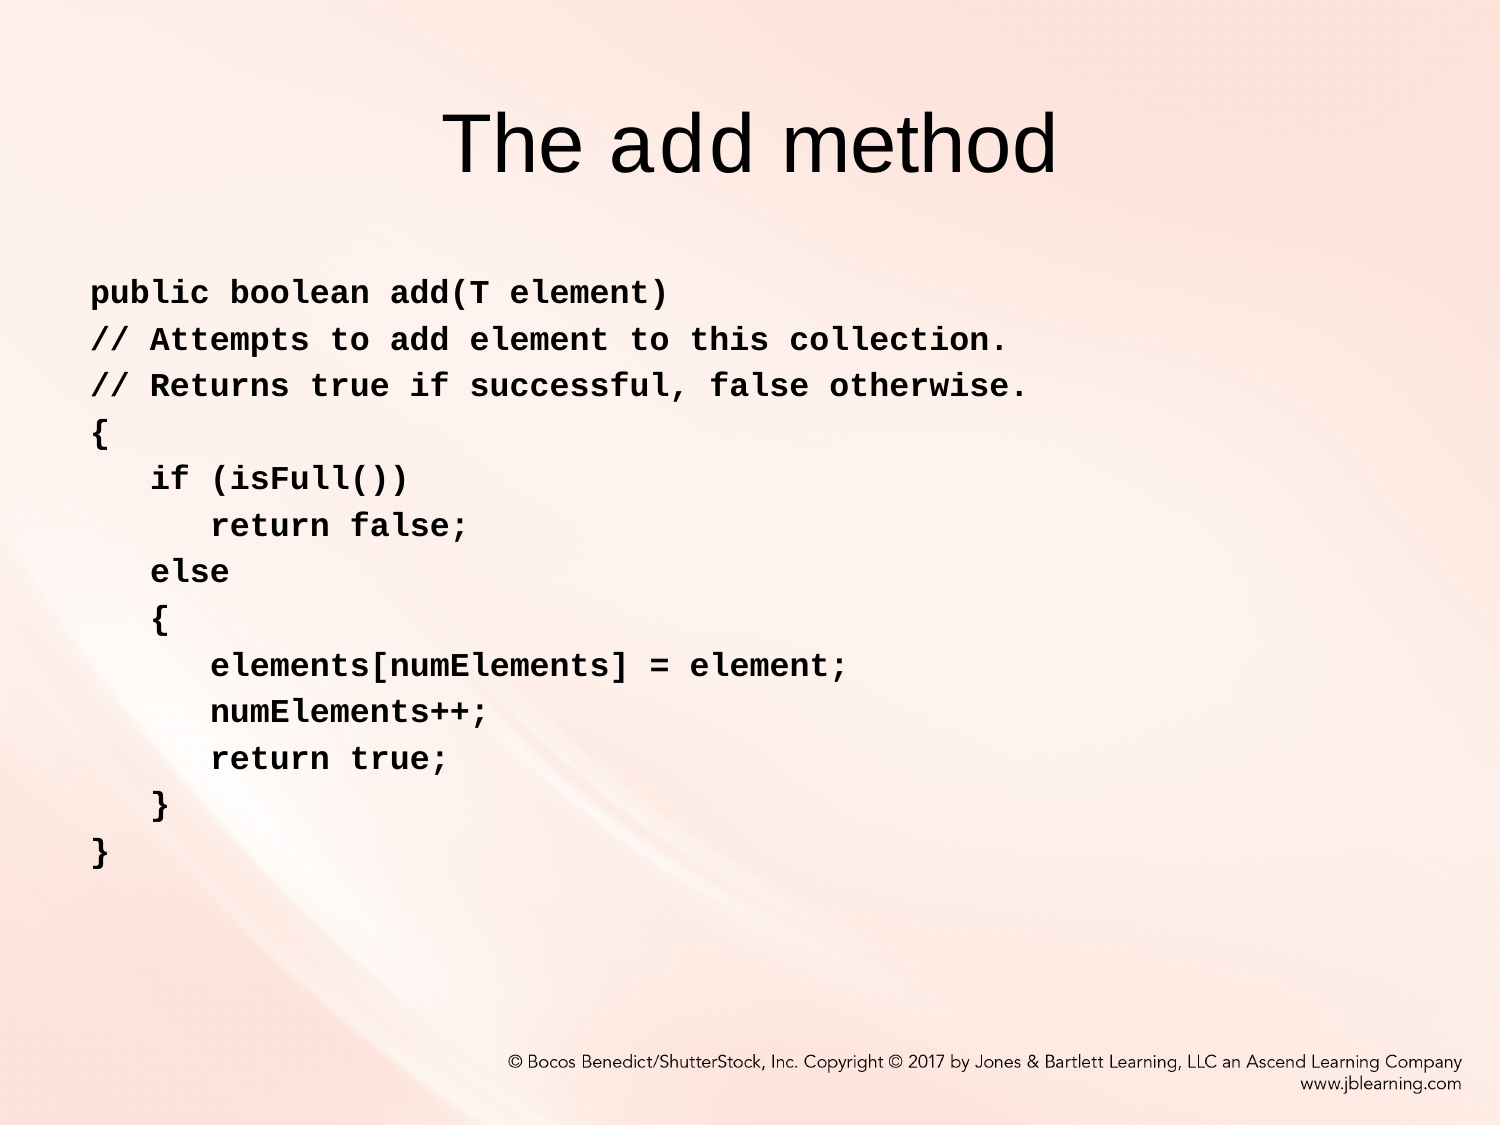

# The add method
public boolean add(T element)
// Attempts to add element to this collection.
// Returns true if successful, false otherwise.
{
   if (isFull())
      return false;
   else
   {
      elements[numElements] = element;
      numElements++;
      return true;
   }
}